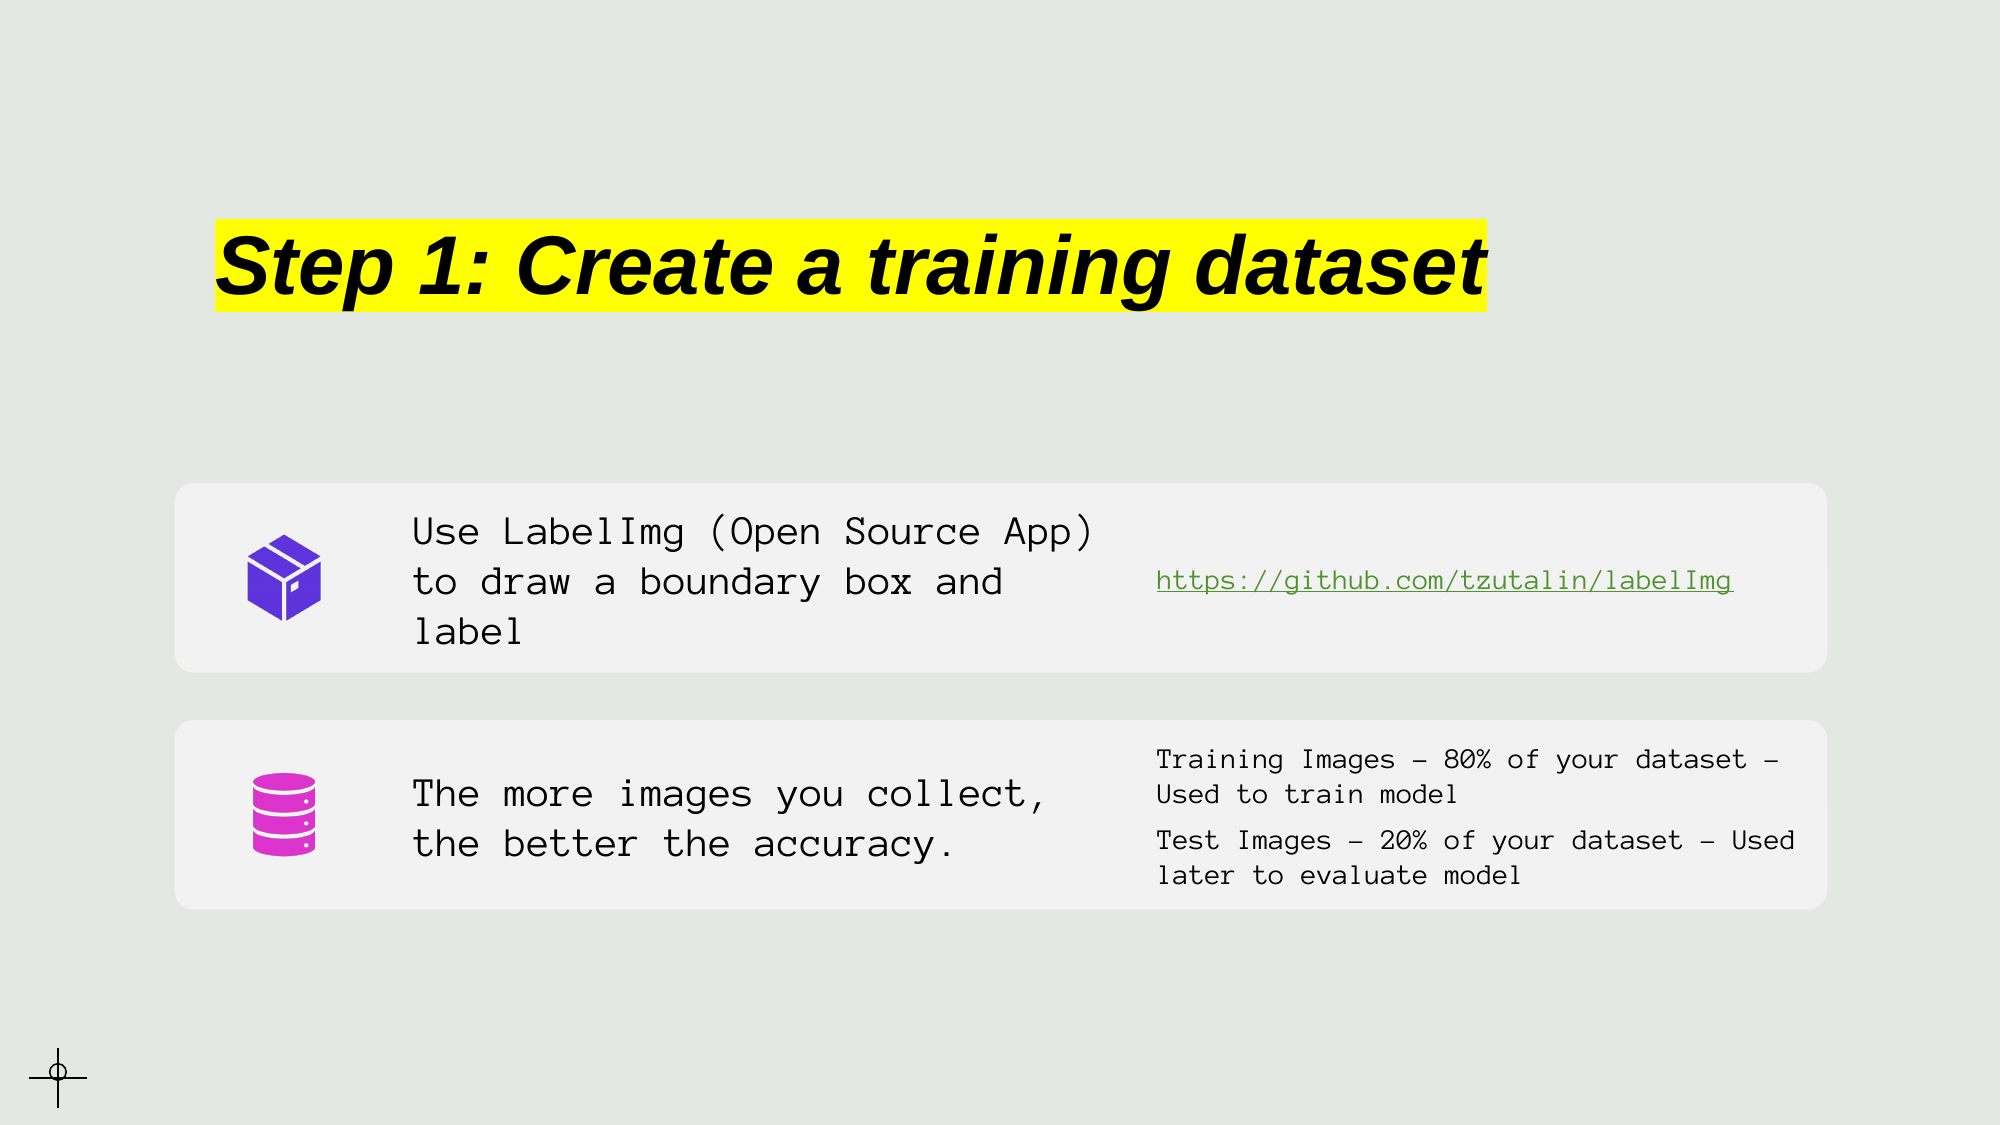

# Step 1: Create a training dataset
Use LabelImg (Open Source App) to draw a boundary box and label
https://github.com/tzutalin/labelImg
The more images you collect, the better the accuracy.
Training Images - 80% of your dataset – Used to train model
Test Images – 20% of your dataset – Used later to evaluate model